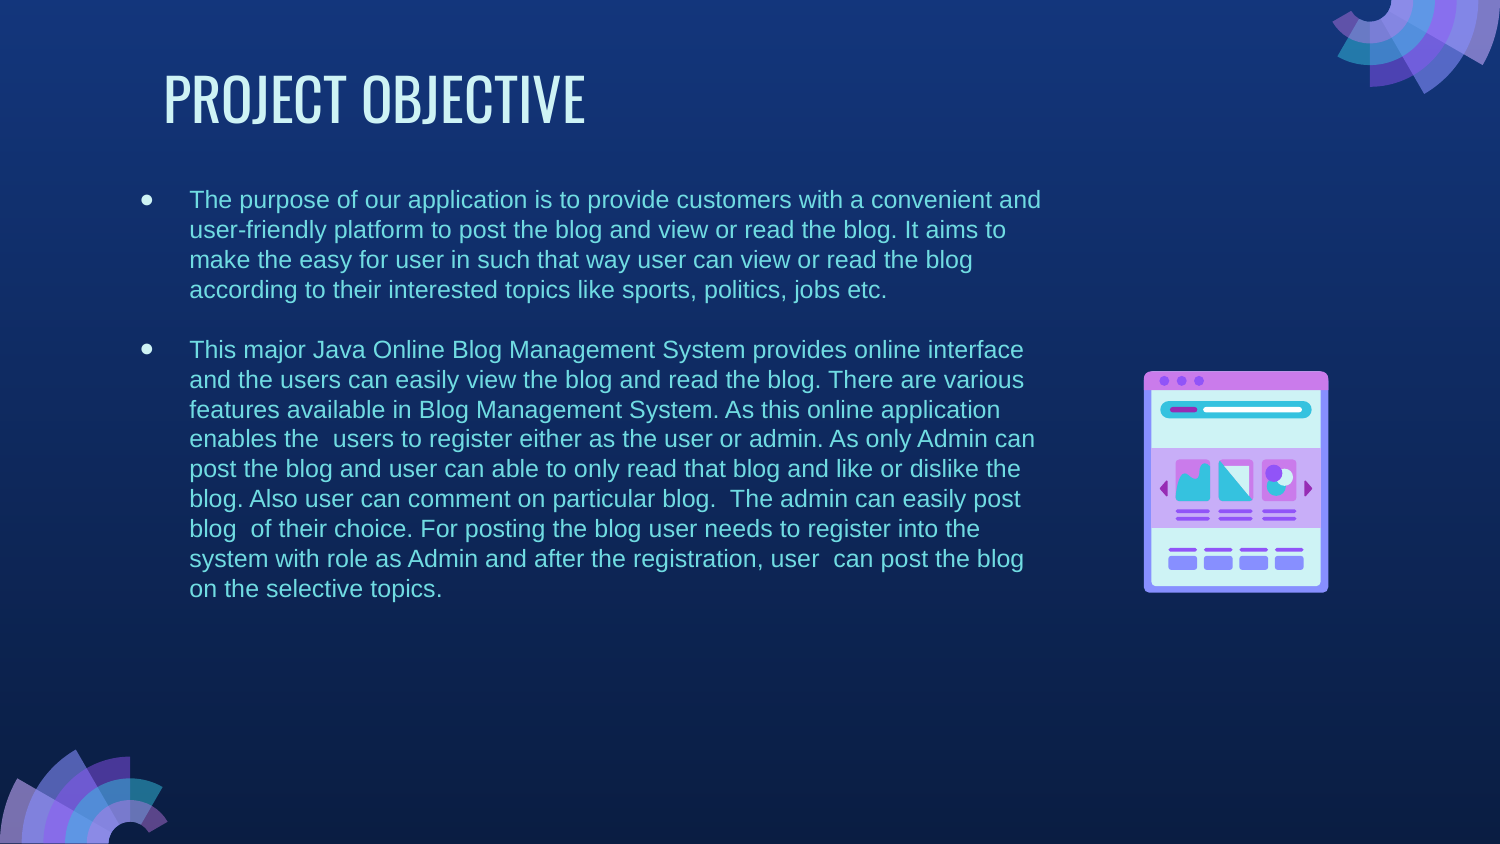

# PROJECT OBJECTIVE
The purpose of our application is to provide customers with a convenient and user-friendly platform to post the blog and view or read the blog. It aims to make the easy for user in such that way user can view or read the blog according to their interested topics like sports, politics, jobs etc.​

This major Java Online Blog Management System provides online interface and the users can easily view the blog and read the blog. There are various features available in Blog Management System. As this online application enables the  users to register either as the user or admin. As only Admin can post the blog and user can able to only read that blog and like or dislike the blog. Also user can comment on particular blog.  The admin can easily post blog  of their choice. For posting the blog user needs to register into the system with role as Admin and after the registration, user  can post the blog on the selective topics. ​

​